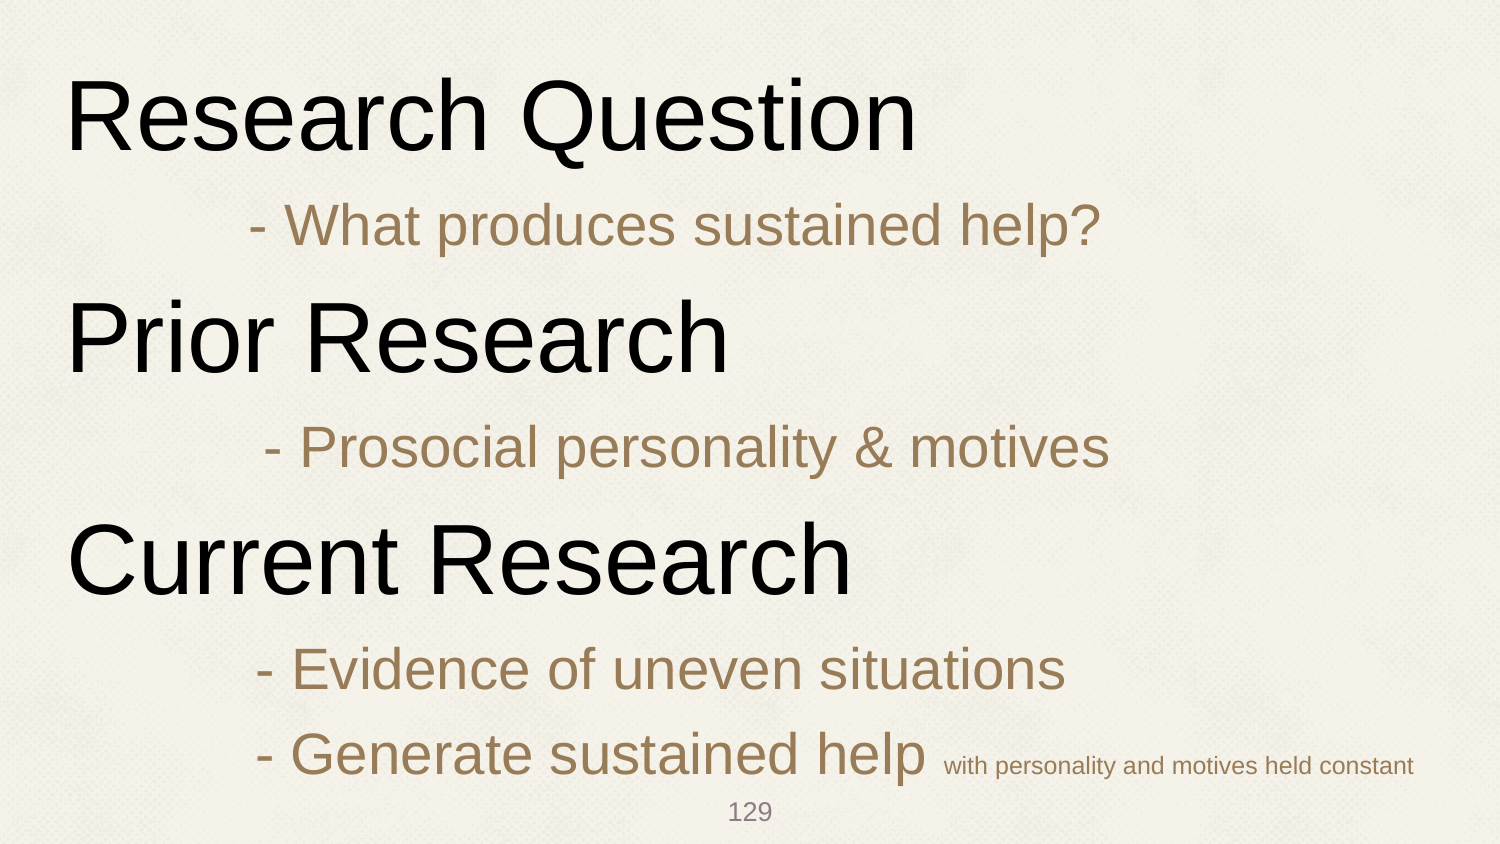

Research Question
- What produces sustained help?
Prior Research
- Prosocial personality & motives
Current Research
- Evidence of uneven situations
- Generate sustained help with personality and motives held constant
129